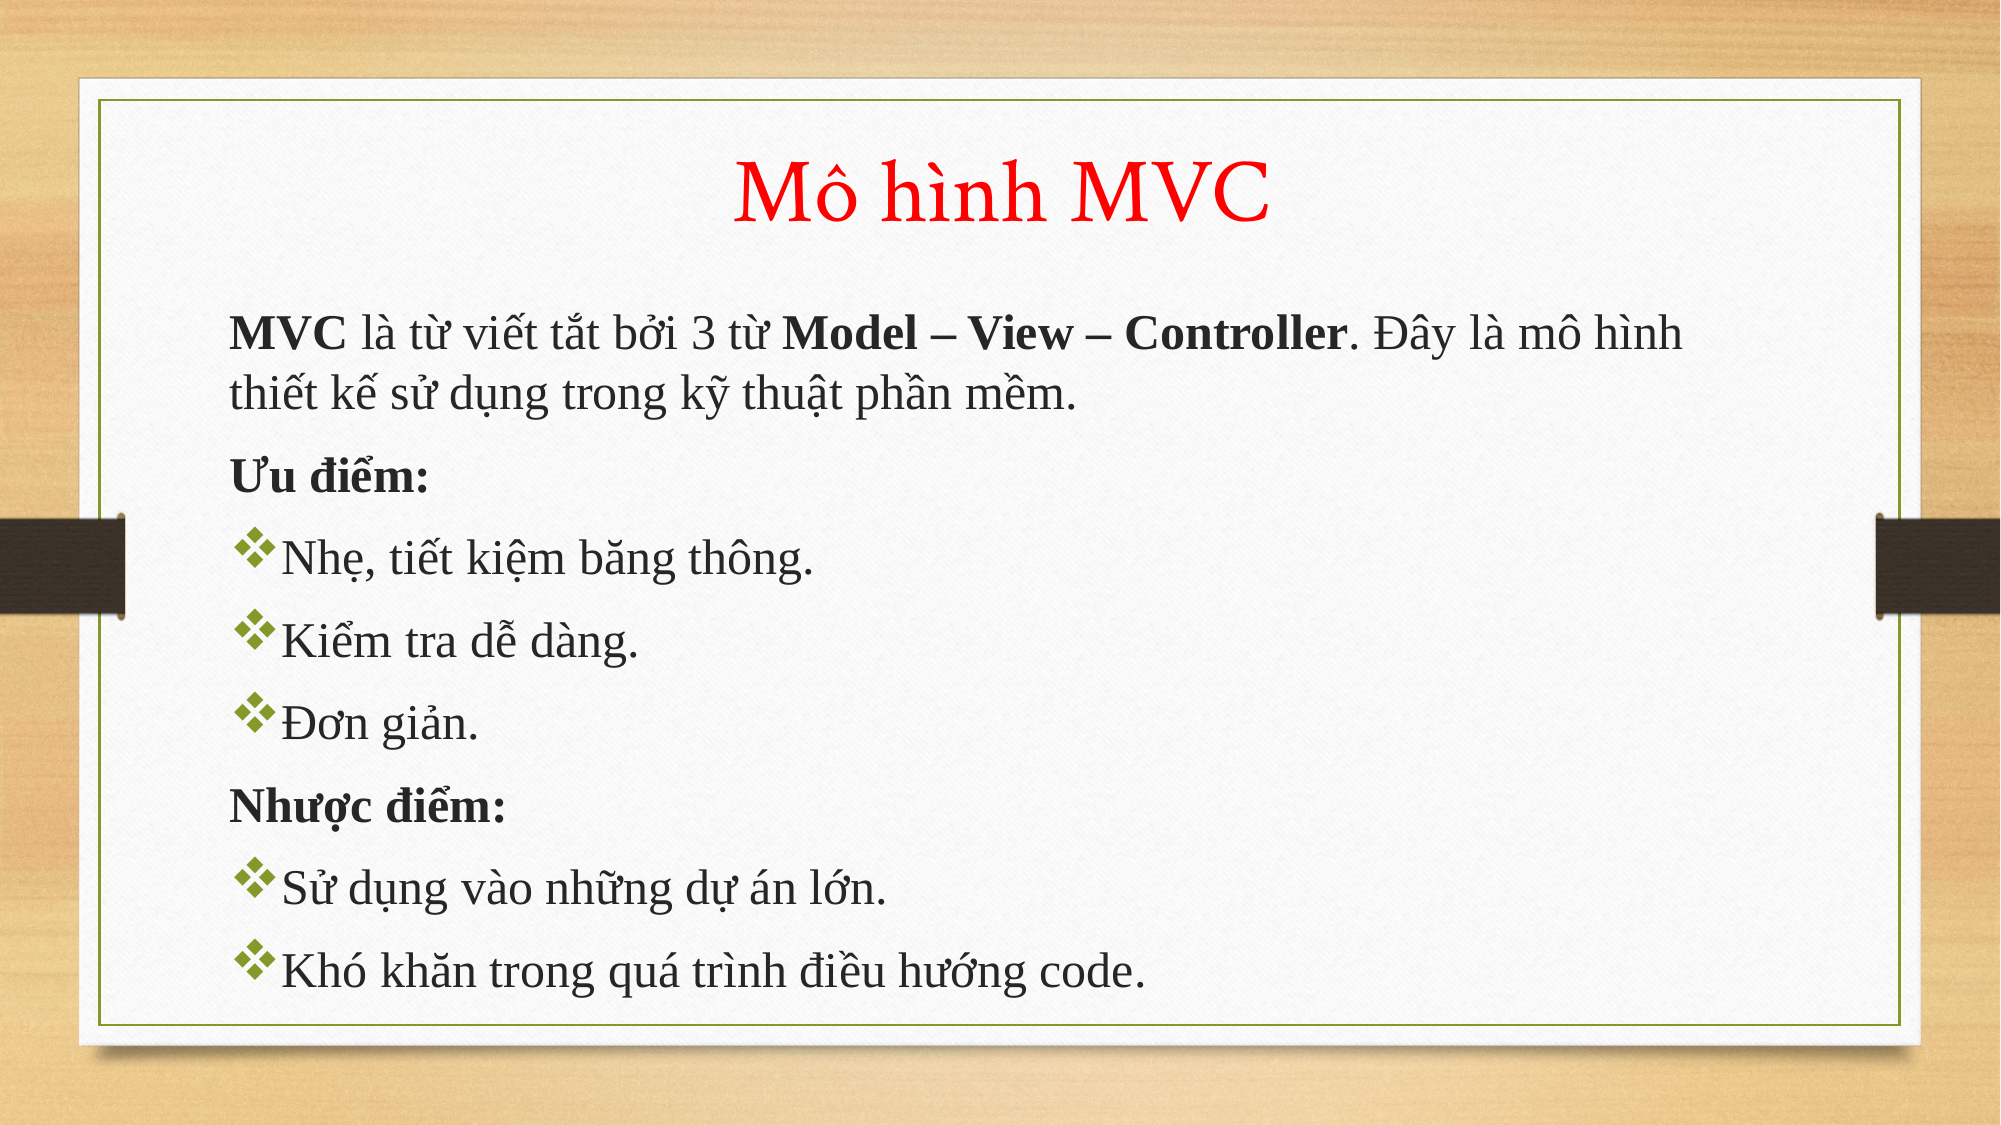

Mô hình MVC
MVC là từ viết tắt bởi 3 từ Model – View – Controller. Đây là mô hình thiết kế sử dụng trong kỹ thuật phần mềm.
Ưu điểm:
Nhẹ, tiết kiệm băng thông.
Kiểm tra dễ dàng.
Đơn giản.
Nhược điểm:
Sử dụng vào những dự án lớn.
Khó khăn trong quá trình điều hướng code.